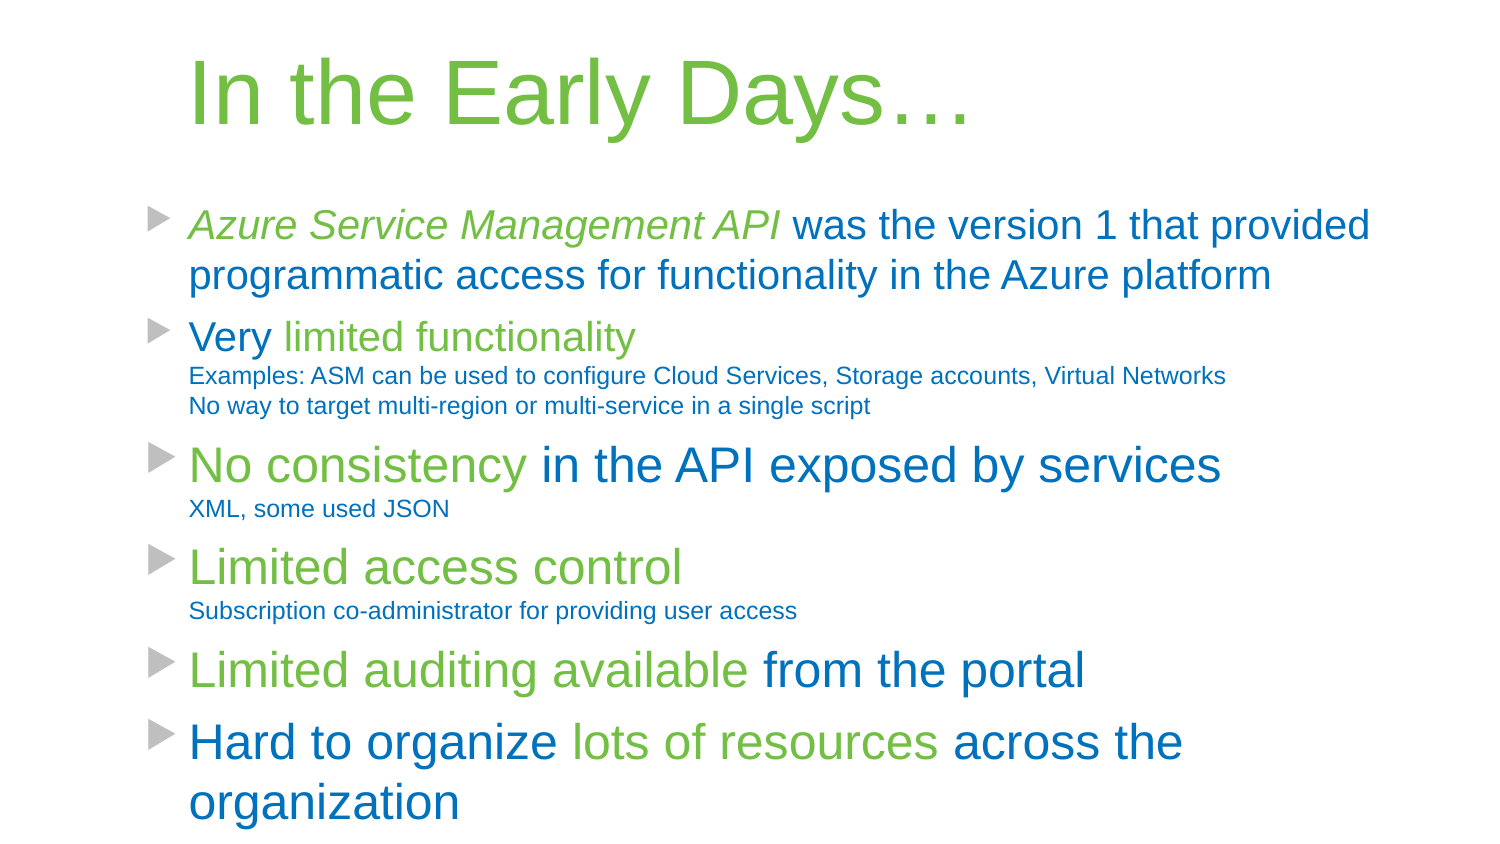

# In the Early Days…
Azure Service Management API was the version 1 that provided programmatic access for functionality in the Azure platform
Very limited functionality
Examples: ASM can be used to configure Cloud Services, Storage accounts, Virtual Networks
No way to target multi-region or multi-service in a single script
No consistency in the API exposed by services
XML, some used JSON
Limited access control
Subscription co-administrator for providing user access
Limited auditing available from the portal
Hard to organize lots of resources across the organization